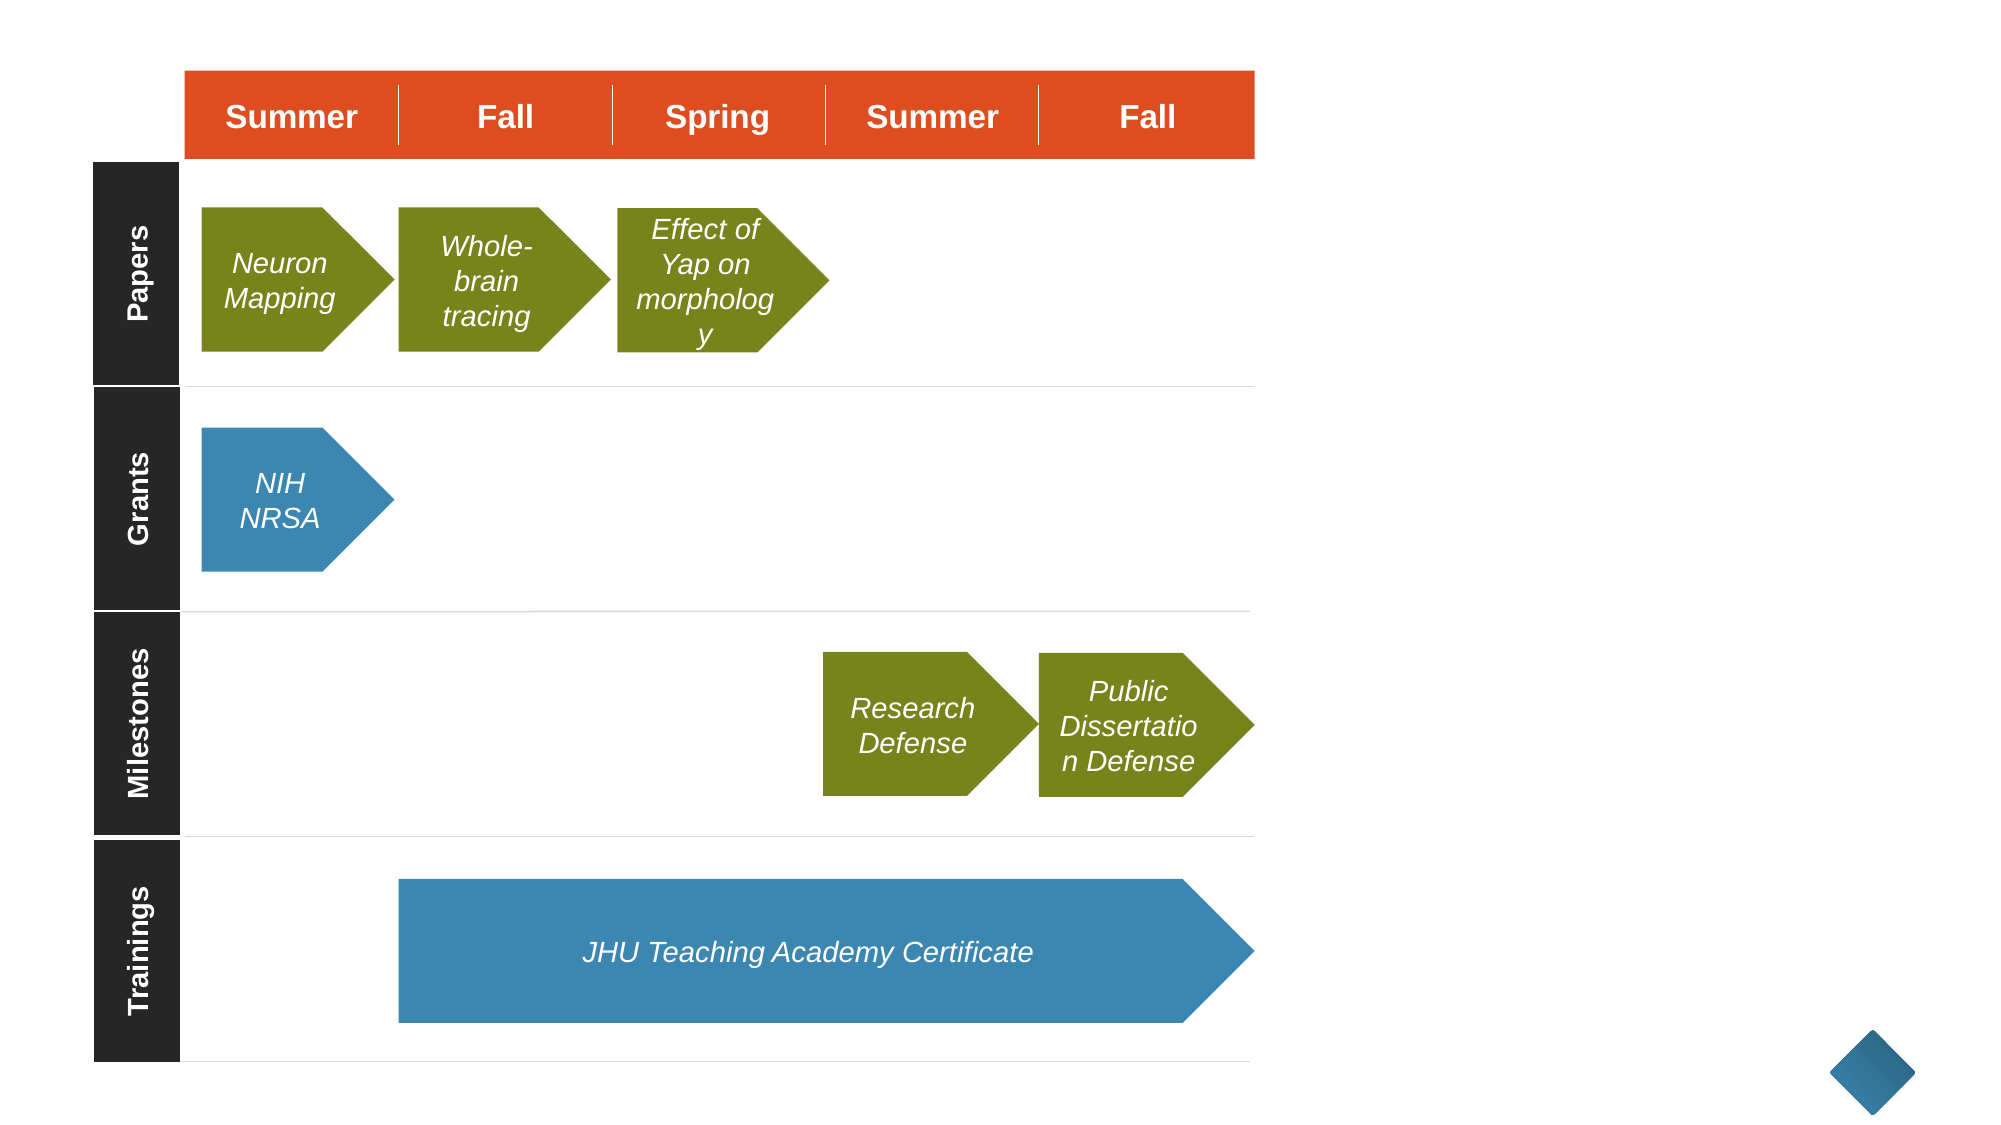

Summer
Fall
Spring
Summer
Fall
Neuron Mapping
Whole-brain tracing
Effect of Yap on morphology
Papers
NIH NRSA
Grants
Research Defense
Public Dissertation Defense
Milestones
JHU Teaching Academy Certificate
Trainings